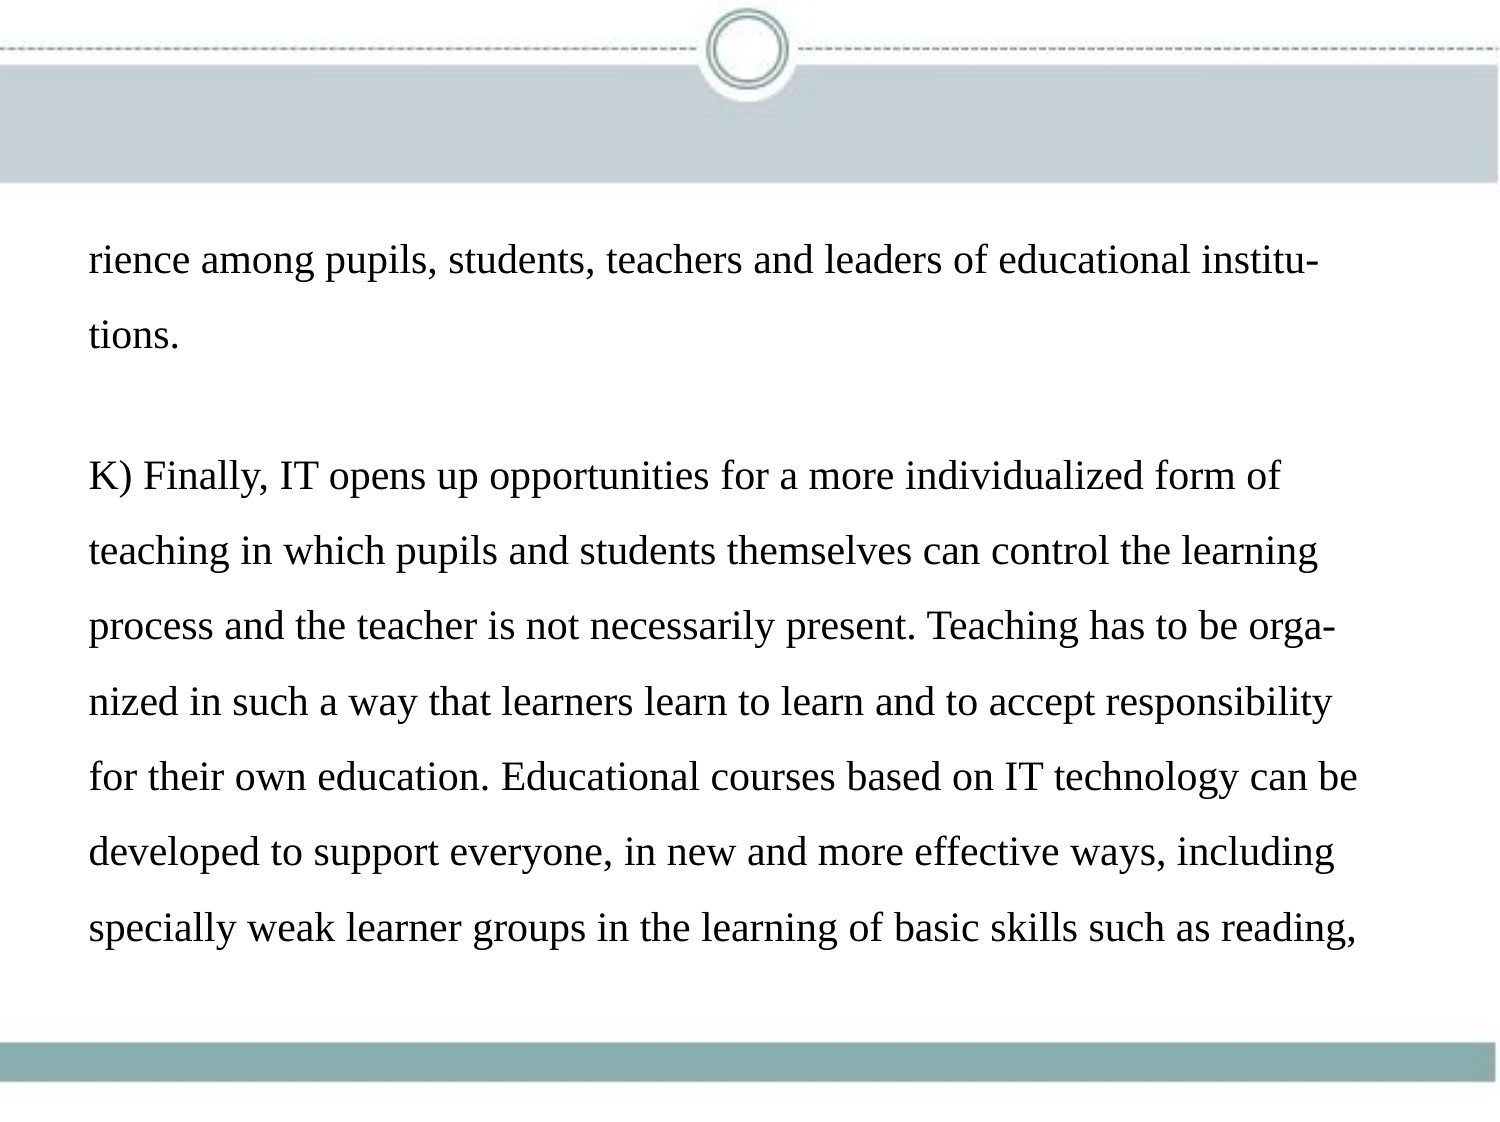

rience among pupils, students, teachers and leaders of educational institu-
tions.
K) Finally, IT opens up opportunities for a more individualized form of
teaching in which pupils and students themselves can control the learning
process and the teacher is not necessarily present. Teaching has to be orga-
nized in such a way that learners learn to learn and to accept responsibility
for their own education. Educational courses based on IT technology can be
developed to support everyone, in new and more effective ways, including
specially weak learner groups in the learning of basic skills such as reading,